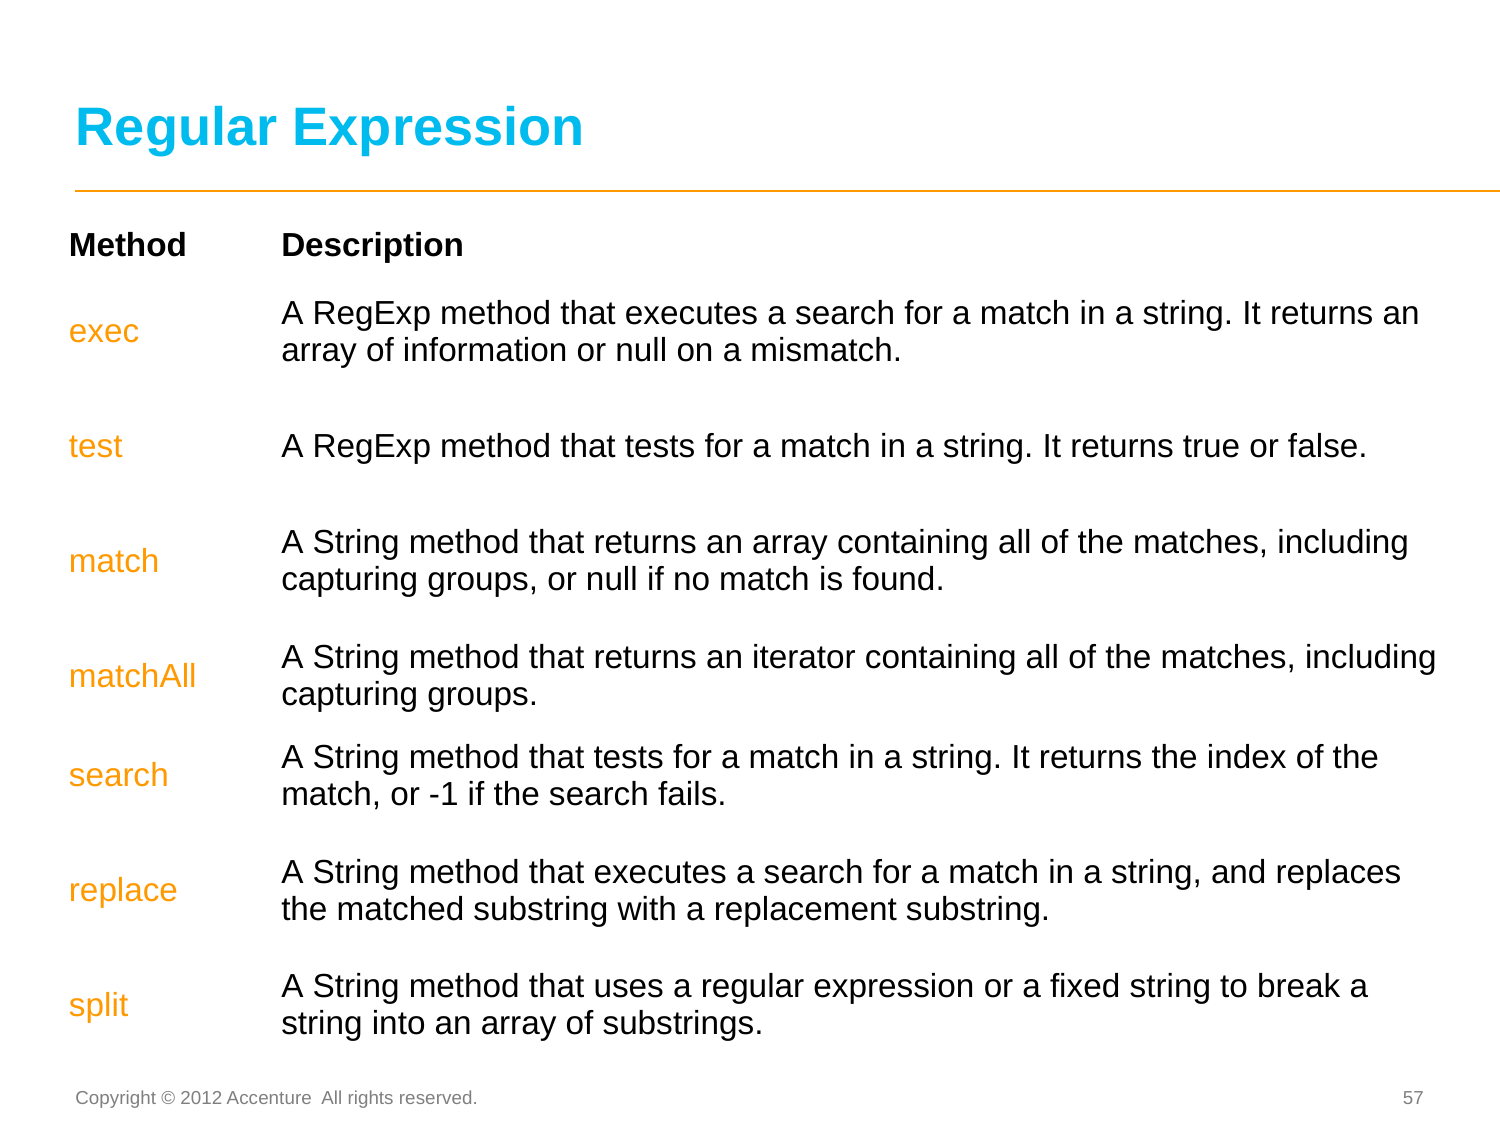

# Regular Expression
| Method | Description |
| --- | --- |
| exec | A RegExp method that executes a search for a match in a string. It returns an array of information or null on a mismatch. |
| test | A RegExp method that tests for a match in a string. It returns true or false. |
| match | A String method that returns an array containing all of the matches, including capturing groups, or null if no match is found. |
| matchAll | A String method that returns an iterator containing all of the matches, including capturing groups. |
| search | A String method that tests for a match in a string. It returns the index of the match, or -1 if the search fails. |
| replace | A String method that executes a search for a match in a string, and replaces the matched substring with a replacement substring. |
| split | A String method that uses a regular expression or a fixed string to break a string into an array of substrings. |